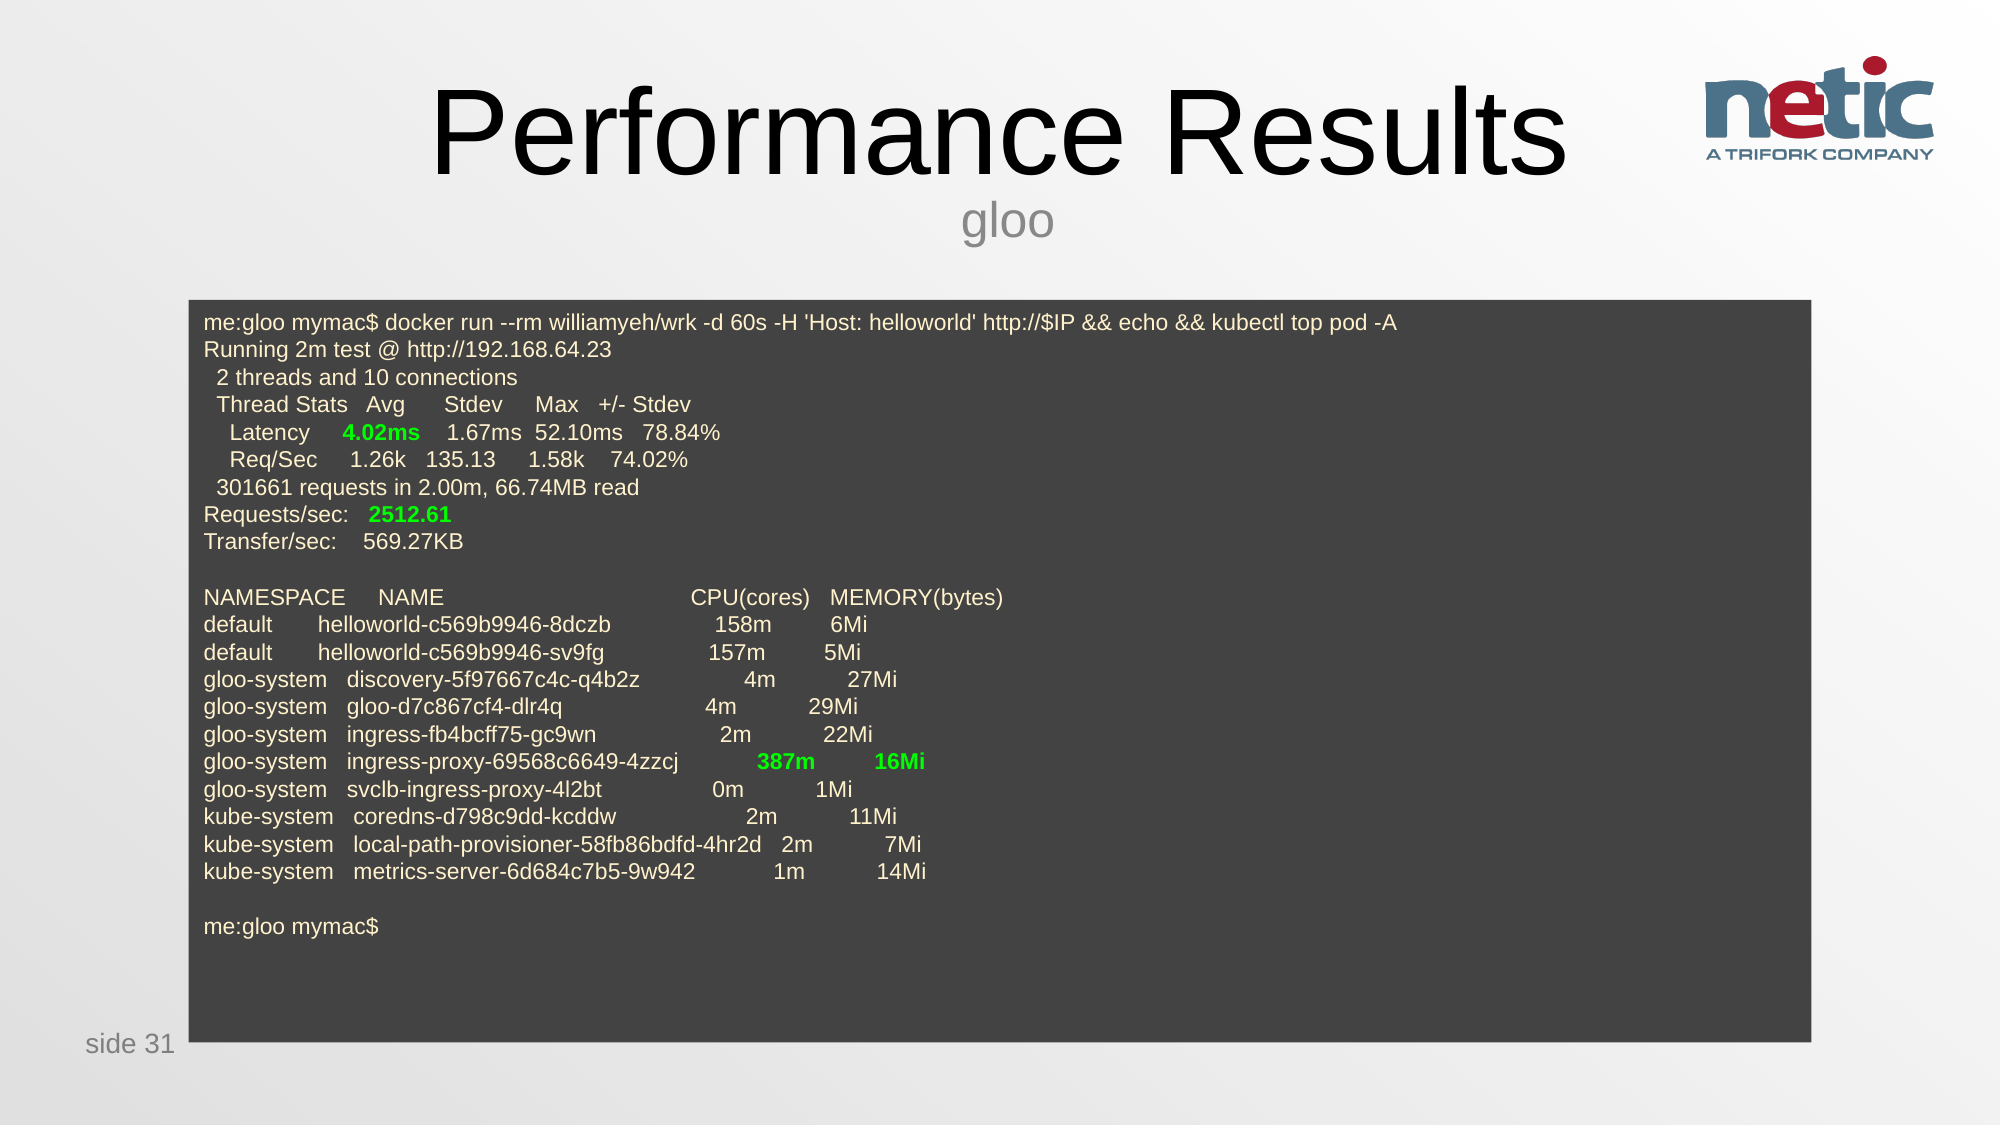

# Performance Results
gloo
me:gloo mymac$ docker run --rm williamyeh/wrk -d 60s -H 'Host: helloworld' http://$IP && echo && kubectl top pod -A
Running 2m test @ http://192.168.64.23
  2 threads and 10 connections
  Thread Stats   Avg      Stdev     Max   +/- Stdev
    Latency     4.02ms    1.67ms  52.10ms   78.84%
    Req/Sec     1.26k   135.13     1.58k    74.02%
  301661 requests in 2.00m, 66.74MB read
Requests/sec:   2512.61
Transfer/sec:    569.27KB

NAMESPACE     NAME                                      CPU(cores)   MEMORY(bytes)
default       helloworld-c569b9946-8dczb                158m         6Mi
default       helloworld-c569b9946-sv9fg                157m         5Mi
gloo-system   discovery-5f97667c4c-q4b2z                4m           27Mi
gloo-system   gloo-d7c867cf4-dlr4q                      4m           29Mi
gloo-system   ingress-fb4bcff75-gc9wn                   2m           22Mi
gloo-system   ingress-proxy-69568c6649-4zzcj            387m         16Mi
gloo-system   svclb-ingress-proxy-4l2bt                 0m           1Mi
kube-system   coredns-d798c9dd-kcddw                    2m           11Mi
kube-system   local-path-provisioner-58fb86bdfd-4hr2d   2m           7Mi
kube-system   metrics-server-6d684c7b5-9w942            1m           14Mi

me:gloo mymac$